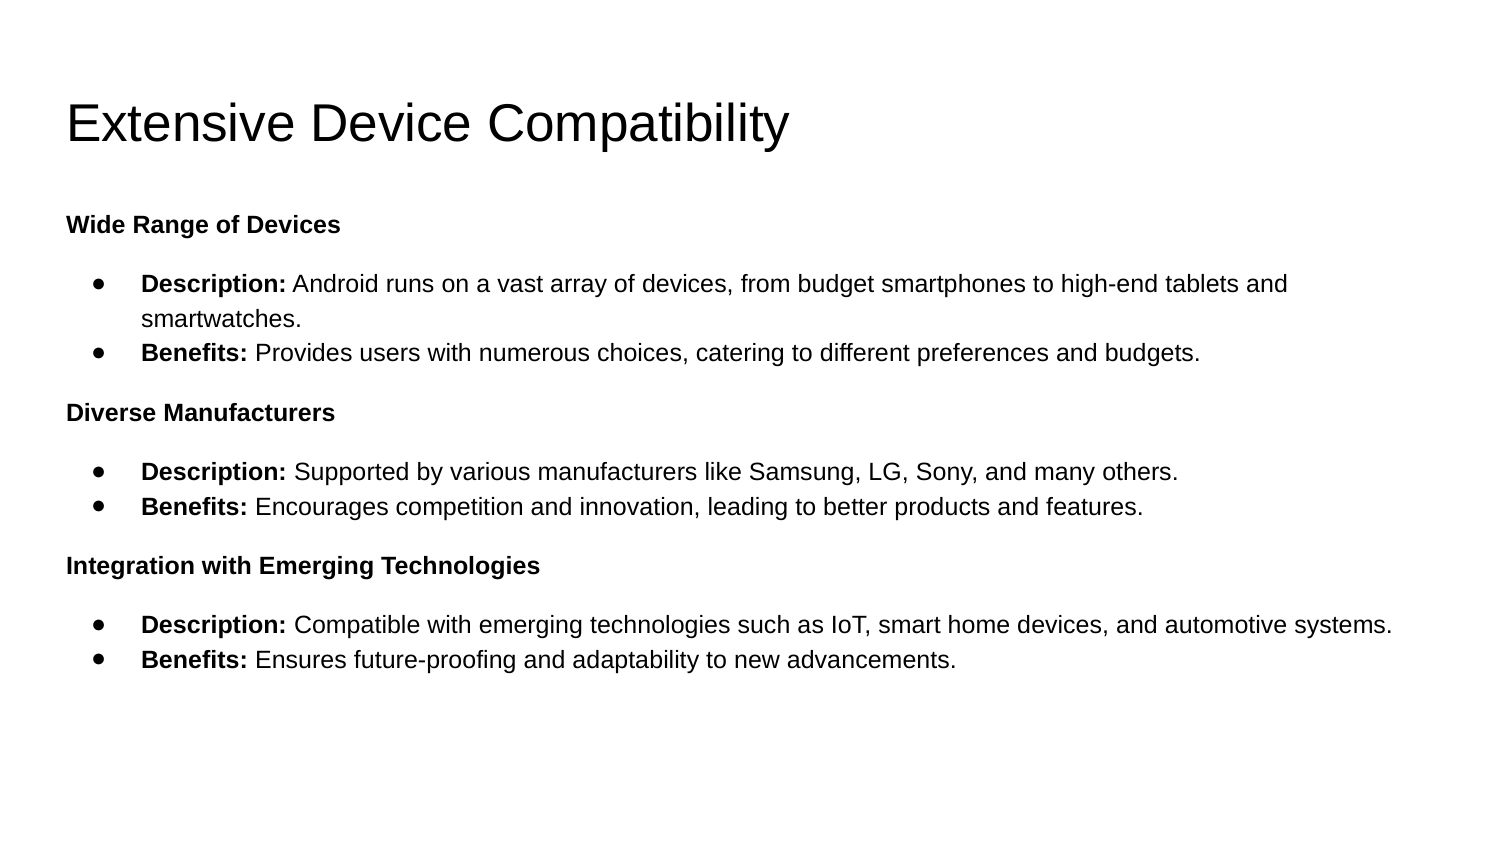

# Extensive Device Compatibility
Wide Range of Devices
Description: Android runs on a vast array of devices, from budget smartphones to high-end tablets and smartwatches.
Benefits: Provides users with numerous choices, catering to different preferences and budgets.
Diverse Manufacturers
Description: Supported by various manufacturers like Samsung, LG, Sony, and many others.
Benefits: Encourages competition and innovation, leading to better products and features.
Integration with Emerging Technologies
Description: Compatible with emerging technologies such as IoT, smart home devices, and automotive systems.
Benefits: Ensures future-proofing and adaptability to new advancements.